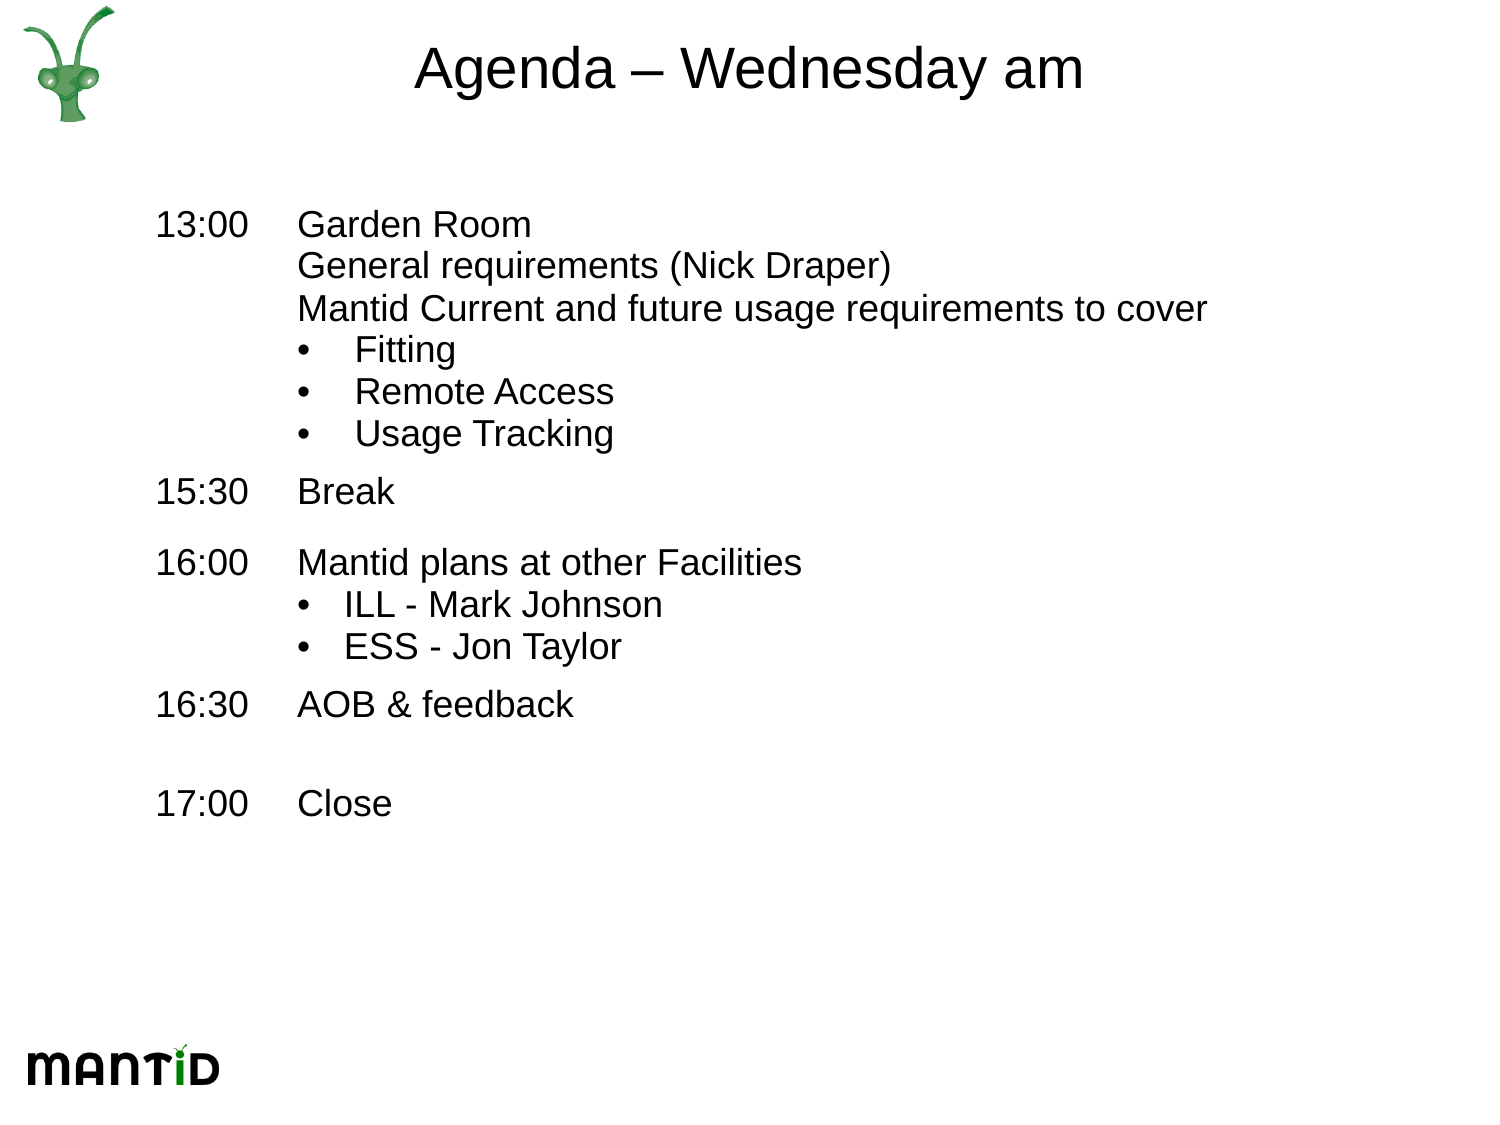

# Agenda – Wednesday am
| 13:00 | Garden Room General requirements (Nick Draper) Mantid Current and future usage requirements to cover Fitting Remote Access Usage Tracking |
| --- | --- |
| 15:30 | Break |
| 16:00 | Mantid plans at other Facilities ILL - Mark Johnson ESS - Jon Taylor |
| 16:30 | AOB & feedback |
| 17:00 | Close |